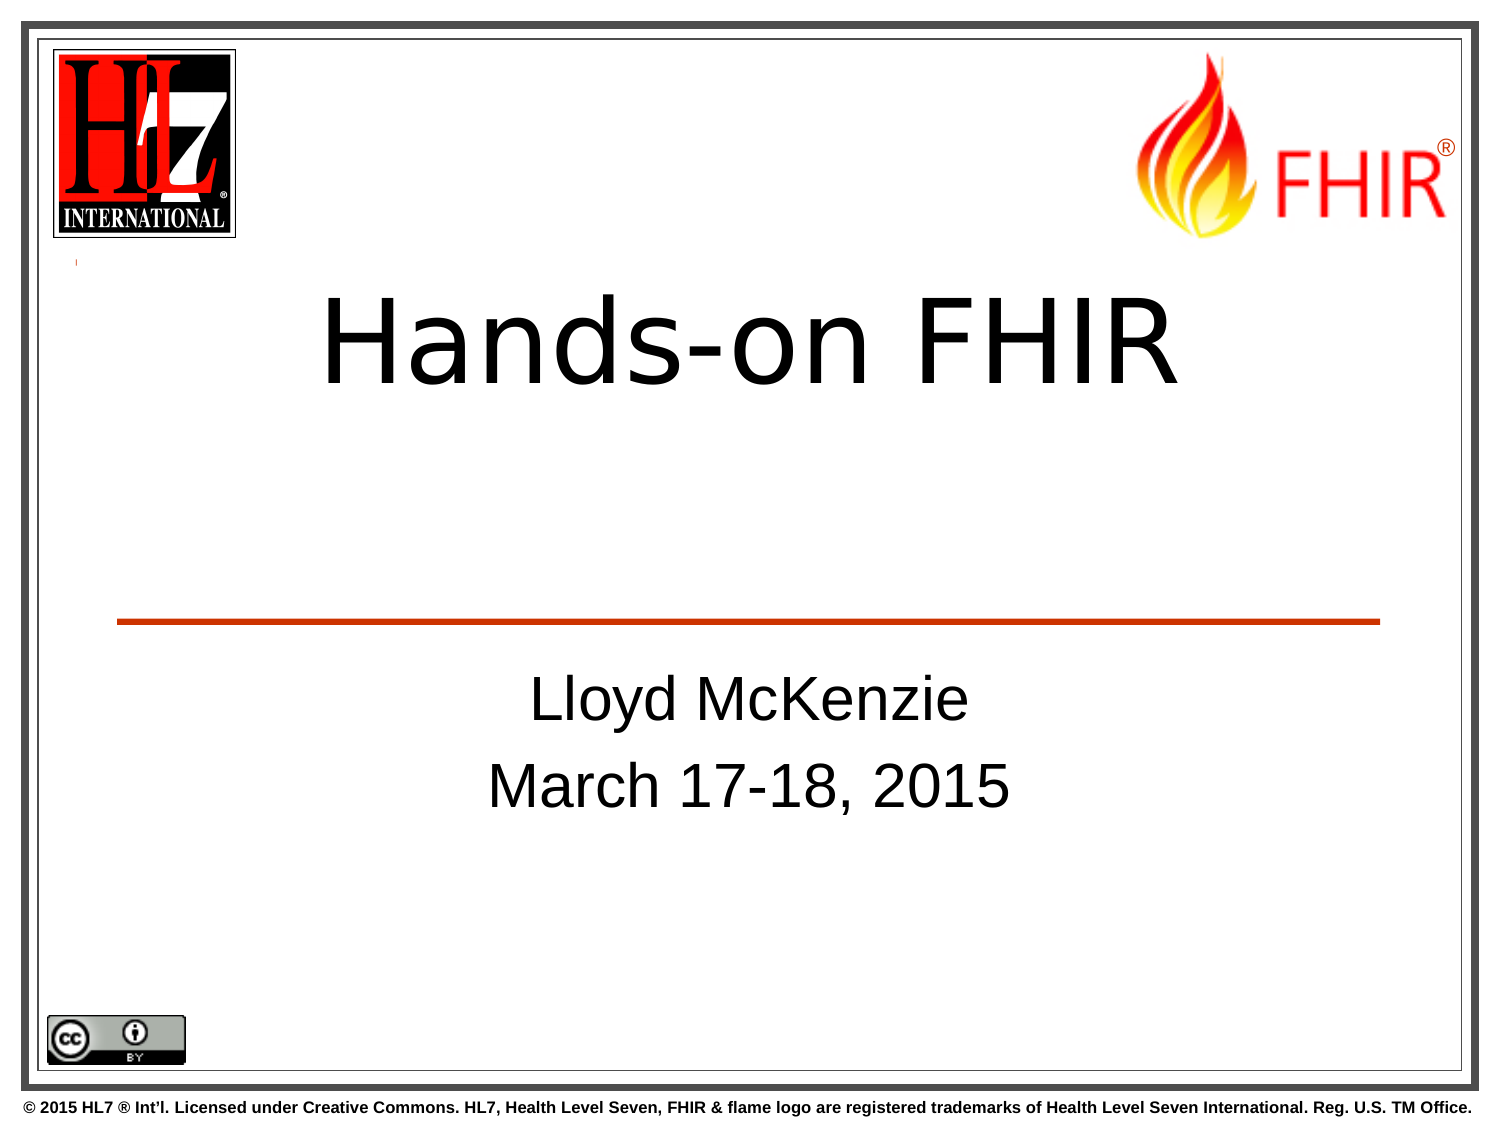

# Hands-on FHIR
Lloyd McKenzie
March 17-18, 2015